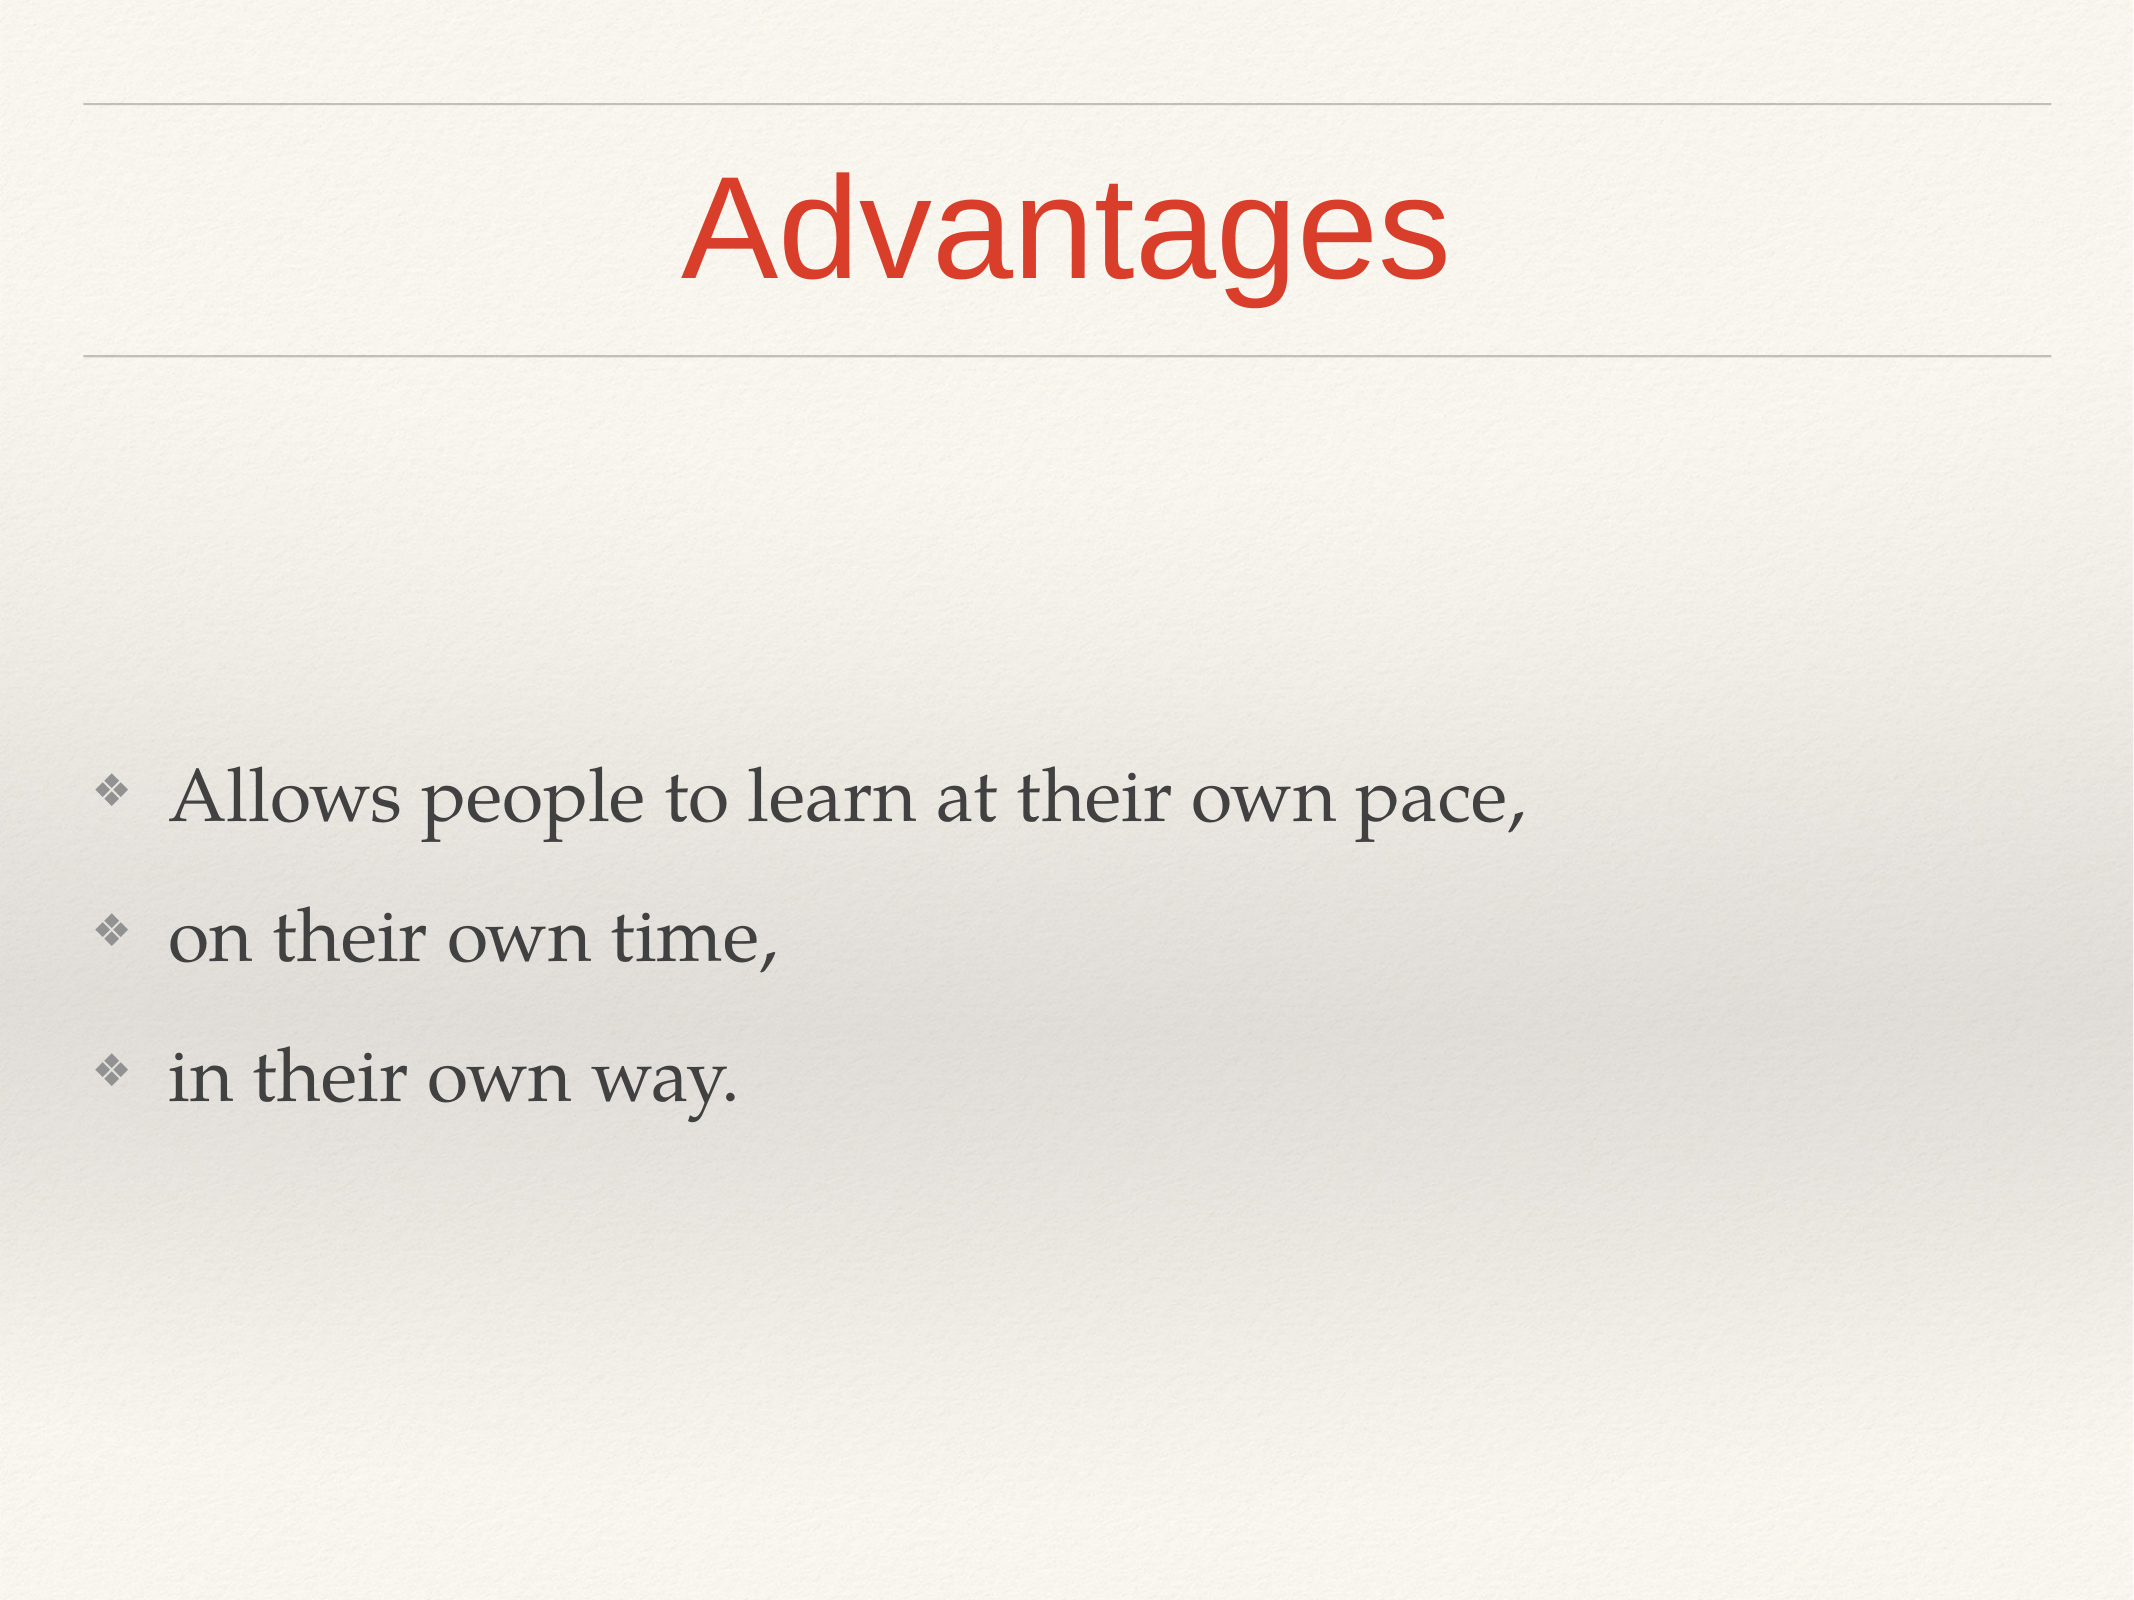

# Advantages
Allows people to learn at their own pace,
on their own time,
in their own way.